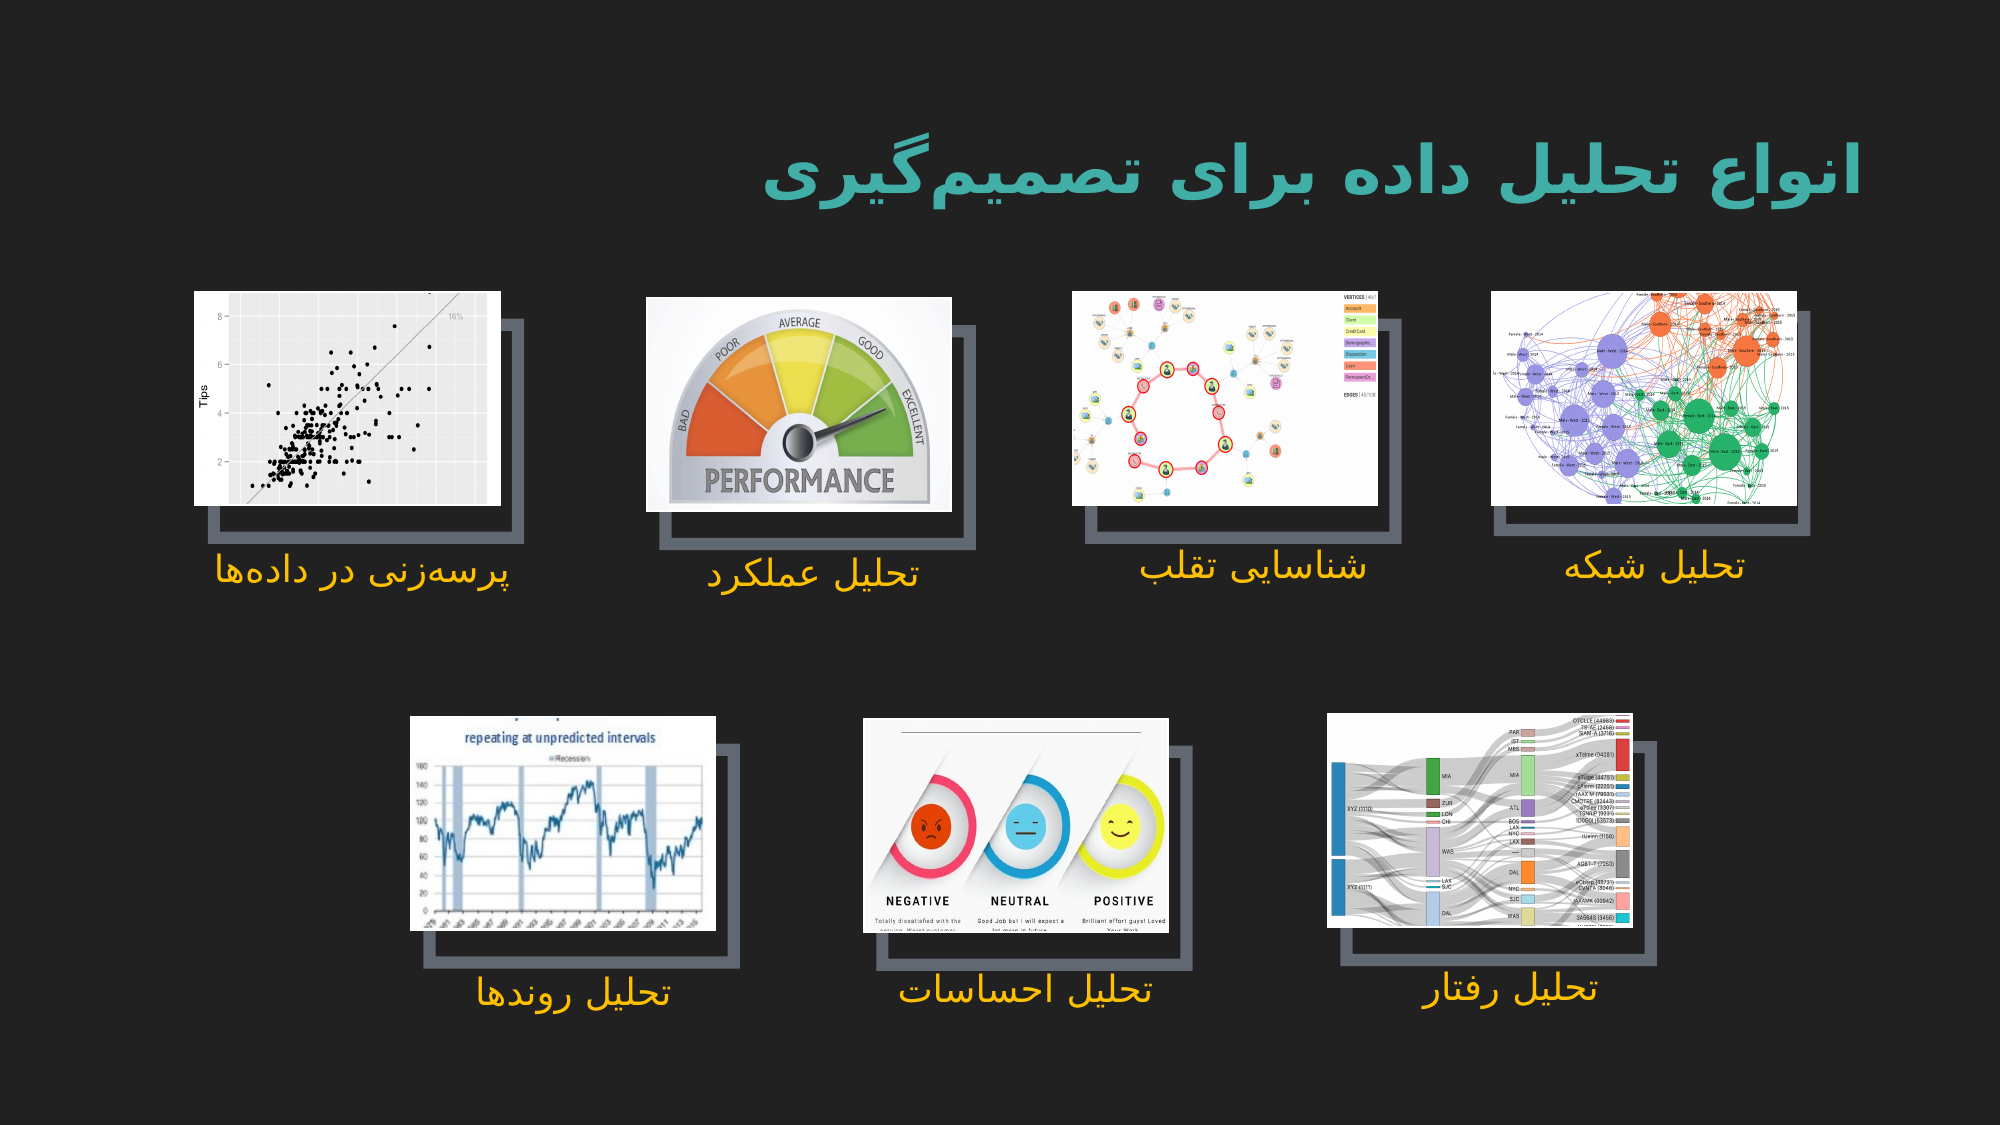

انواع تحلیل داده برای تصمیم‌گیری
پرسه‌زنی در داده‌ها
تحلیل روندها
تحلیل رفتار
تحلیل عملکرد
تحلیل احساسات
تحلیل شبکه
شناسایی تقلب